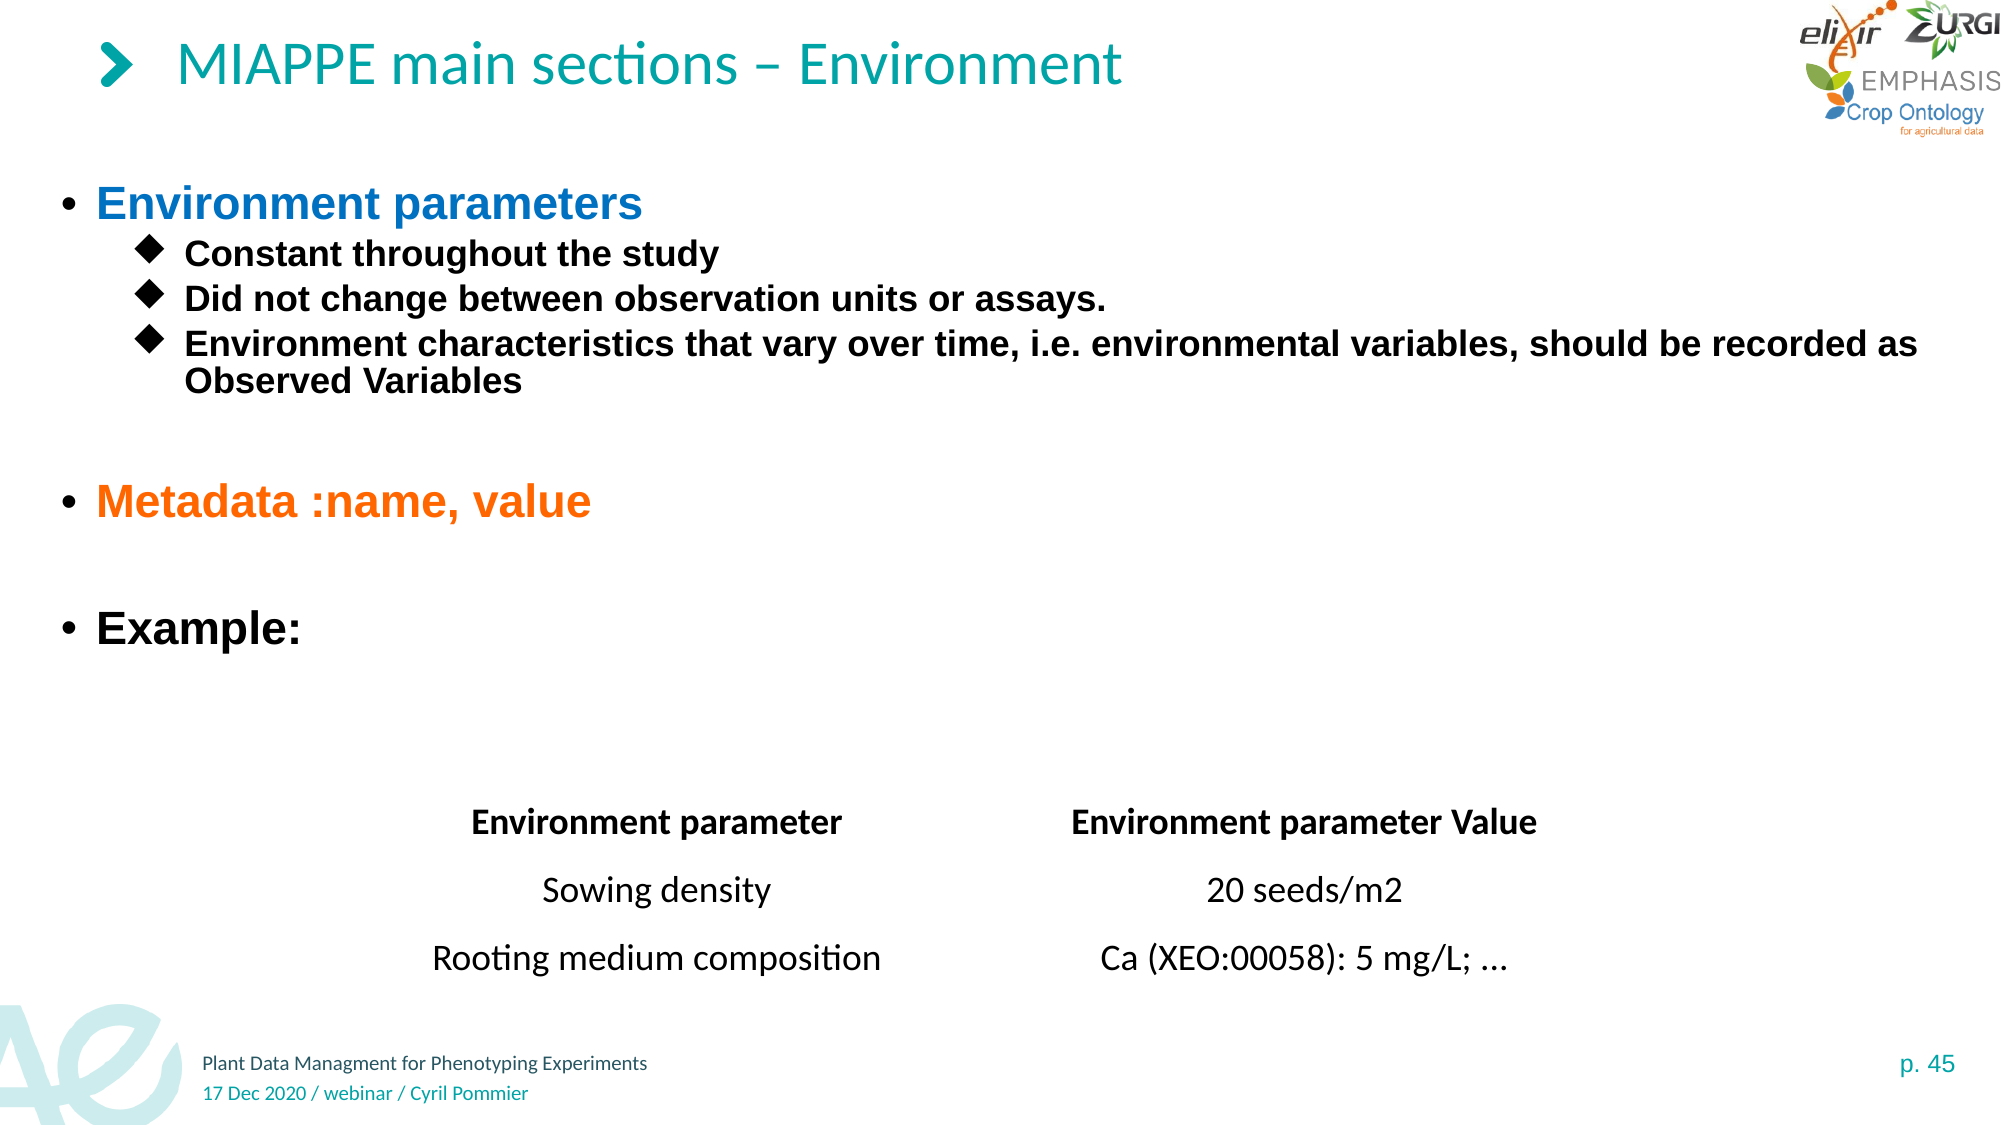

# MIAPPE main sections – Environment

Environment parameters
Constant throughout the study
Did not change between observation units or assays.
Environment characteristics that vary over time, i.e. environmental variables, should be recorded as Observed Variables

Metadata :name, value

Example:

| Environment parameter | Environment parameter Value |
| --- | --- |
| Sowing density | 20 seeds/m2 |
| Rooting medium composition | Ca (XEO:00058): 5 mg/L; ... |